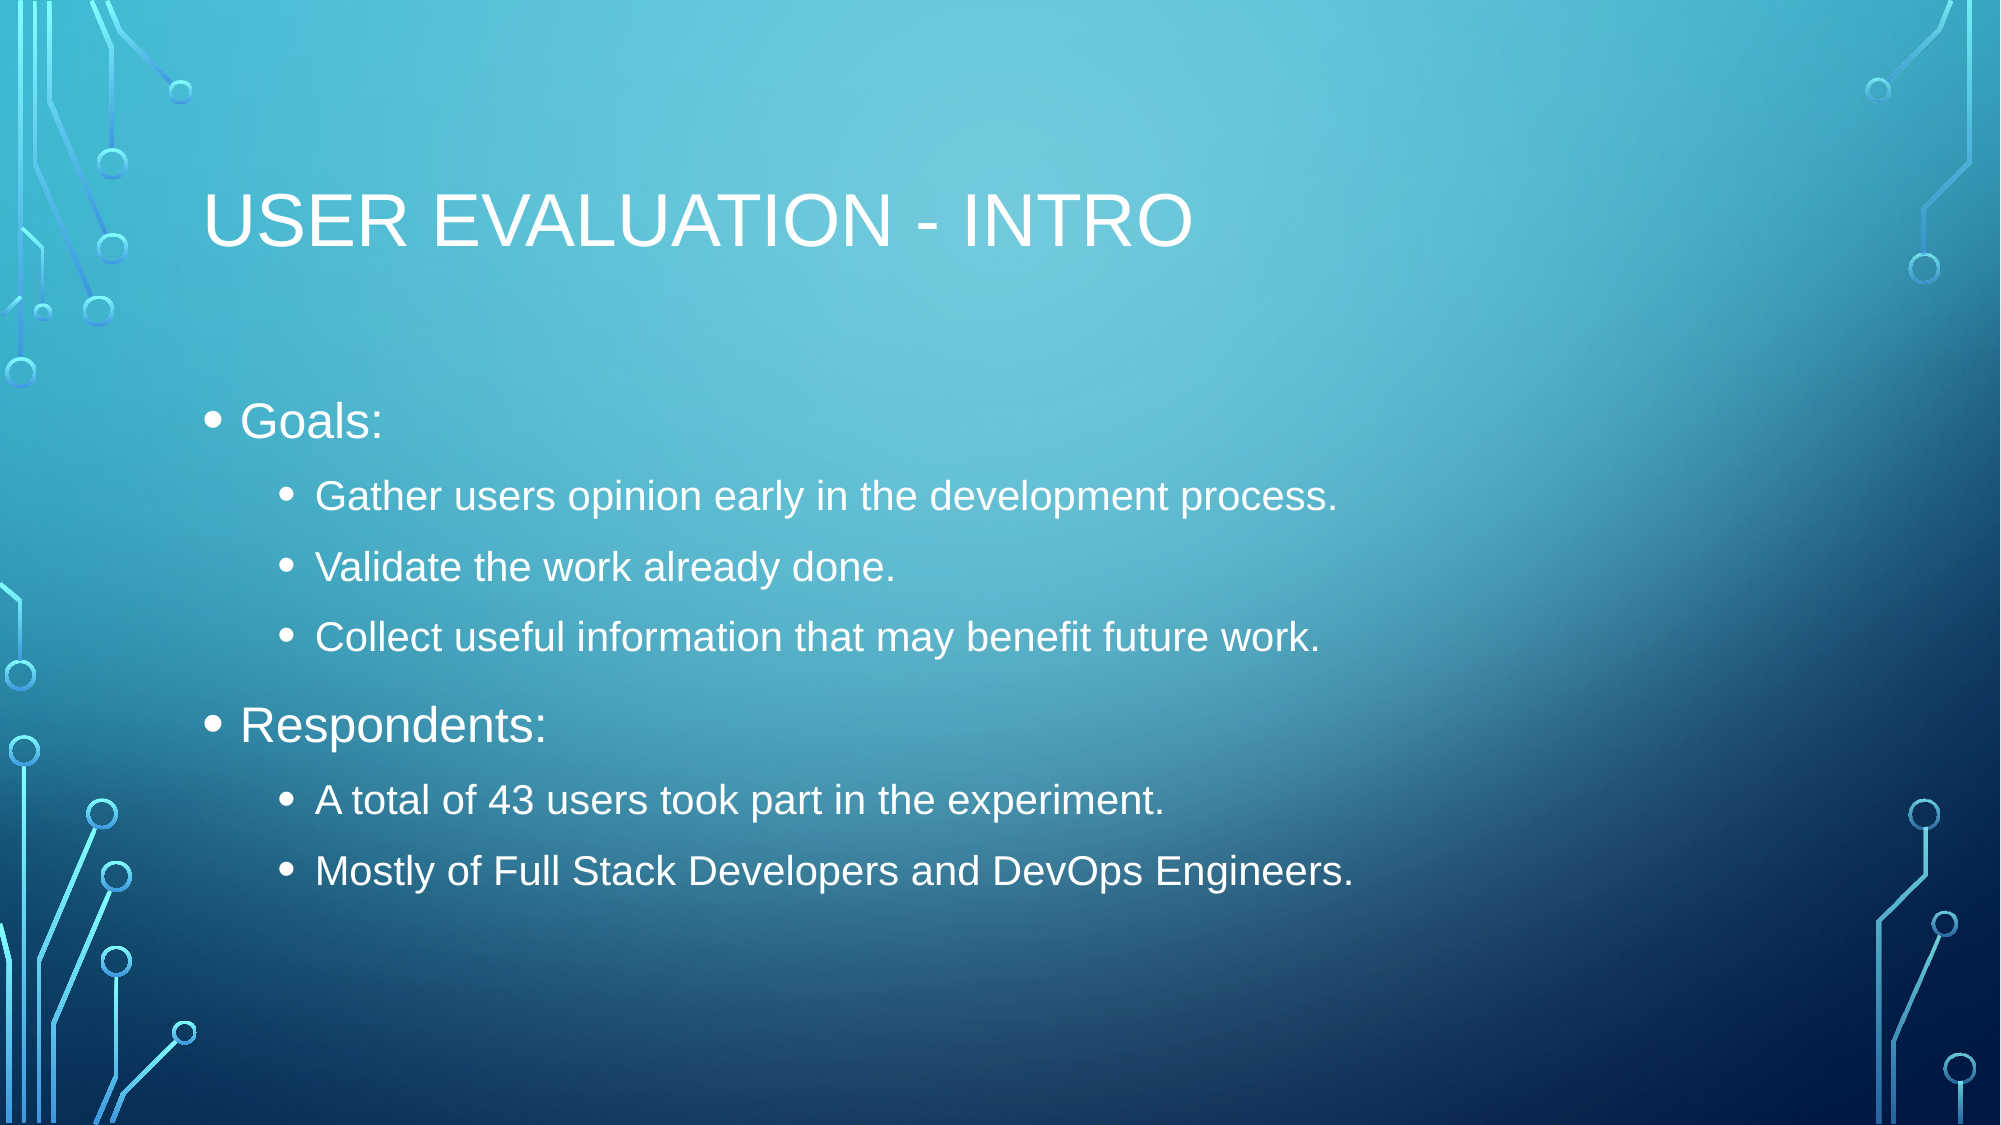

# User Evaluation - Intro
Goals:
Gather users opinion early in the development process.
Validate the work already done.
Collect useful information that may benefit future work.
Respondents:
A total of 43 users took part in the experiment.
Mostly of Full Stack Developers and DevOps Engineers.